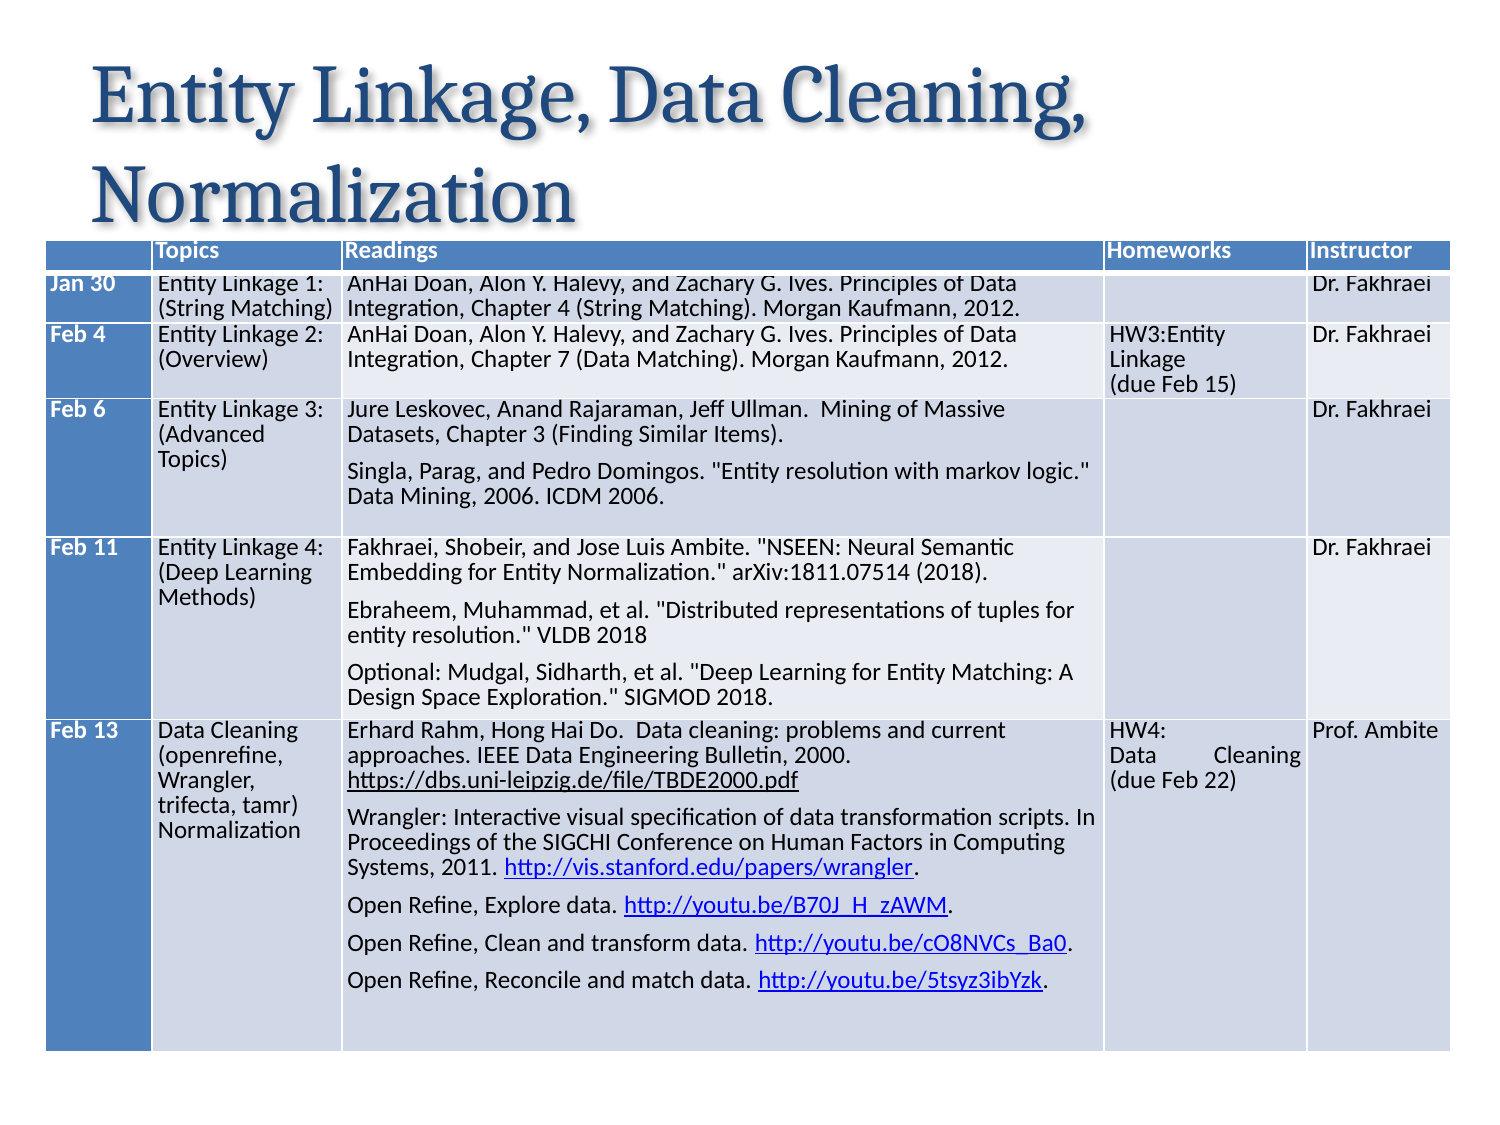

# Entity Linkage, Data Cleaning, Normalization
|  | Topics | Readings | Homeworks | Instructor |
| --- | --- | --- | --- | --- |
| Jan 30 | Entity Linkage 1: (String Matching) | AnHai Doan, Alon Y. Halevy, and Zachary G. Ives. Principles of Data Integration, Chapter 4 (String Matching). Morgan Kaufmann, 2012. |  | Dr. Fakhraei |
| Feb 4 | Entity Linkage 2: (Overview) | AnHai Doan, Alon Y. Halevy, and Zachary G. Ives. Principles of Data Integration, Chapter 7 (Data Matching). Morgan Kaufmann, 2012. | HW3:Entity Linkage (due Feb 15) | Dr. Fakhraei |
| Feb 6 | Entity Linkage 3: (Advanced Topics) | Jure Leskovec, Anand Rajaraman, Jeff Ullman. Mining of Massive Datasets, Chapter 3 (Finding Similar Items). Singla, Parag, and Pedro Domingos. "Entity resolution with markov logic." Data Mining, 2006. ICDM 2006. |  | Dr. Fakhraei |
| Feb 11 | Entity Linkage 4: (Deep Learning Methods) | Fakhraei, Shobeir, and Jose Luis Ambite. "NSEEN: Neural Semantic Embedding for Entity Normalization." arXiv:1811.07514 (2018). Ebraheem, Muhammad, et al. "Distributed representations of tuples for entity resolution." VLDB 2018 Optional: Mudgal, Sidharth, et al. "Deep Learning for Entity Matching: A Design Space Exploration." SIGMOD 2018. |  | Dr. Fakhraei |
| Feb 13 | Data Cleaning (openrefine, Wrangler, trifecta, tamr) Normalization | Erhard Rahm, Hong Hai Do. Data cleaning: problems and current approaches. IEEE Data Engineering Bulletin, 2000. https://dbs.uni-leipzig.de/file/TBDE2000.pdf Wrangler: Interactive visual specification of data transformation scripts. In Proceedings of the SIGCHI Conference on Human Factors in Computing Systems, 2011. http://vis.stanford.edu/papers/wrangler. Open Refine, Explore data. http://youtu.be/B70J\_H\_zAWM. Open Refine, Clean and transform data. http://youtu.be/cO8NVCs\_Ba0. Open Refine, Reconcile and match data. http://youtu.be/5tsyz3ibYzk. | HW4: Data Cleaning (due Feb 22) | Prof. Ambite |